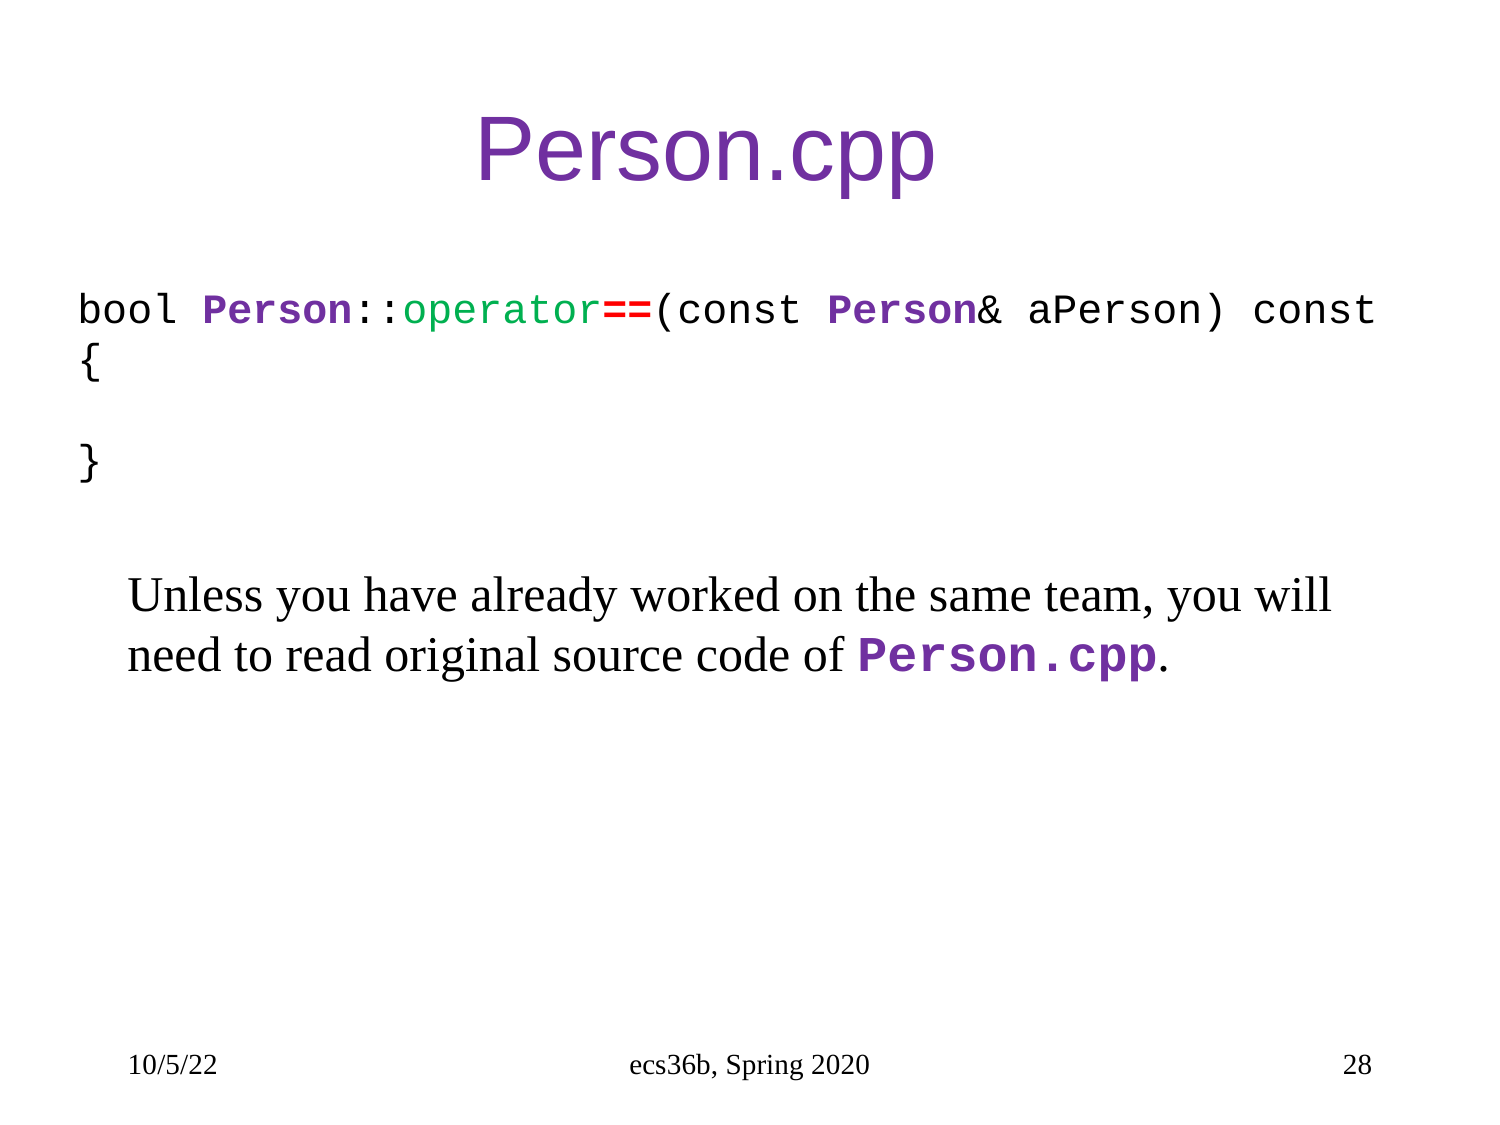

# Person.cpp
bool Person::operator==(const Person& aPerson) const
{

}
Unless you have already worked on the same team, you will need to read original source code of Person.cpp.
10/5/22
ecs36b, Spring 2020
28